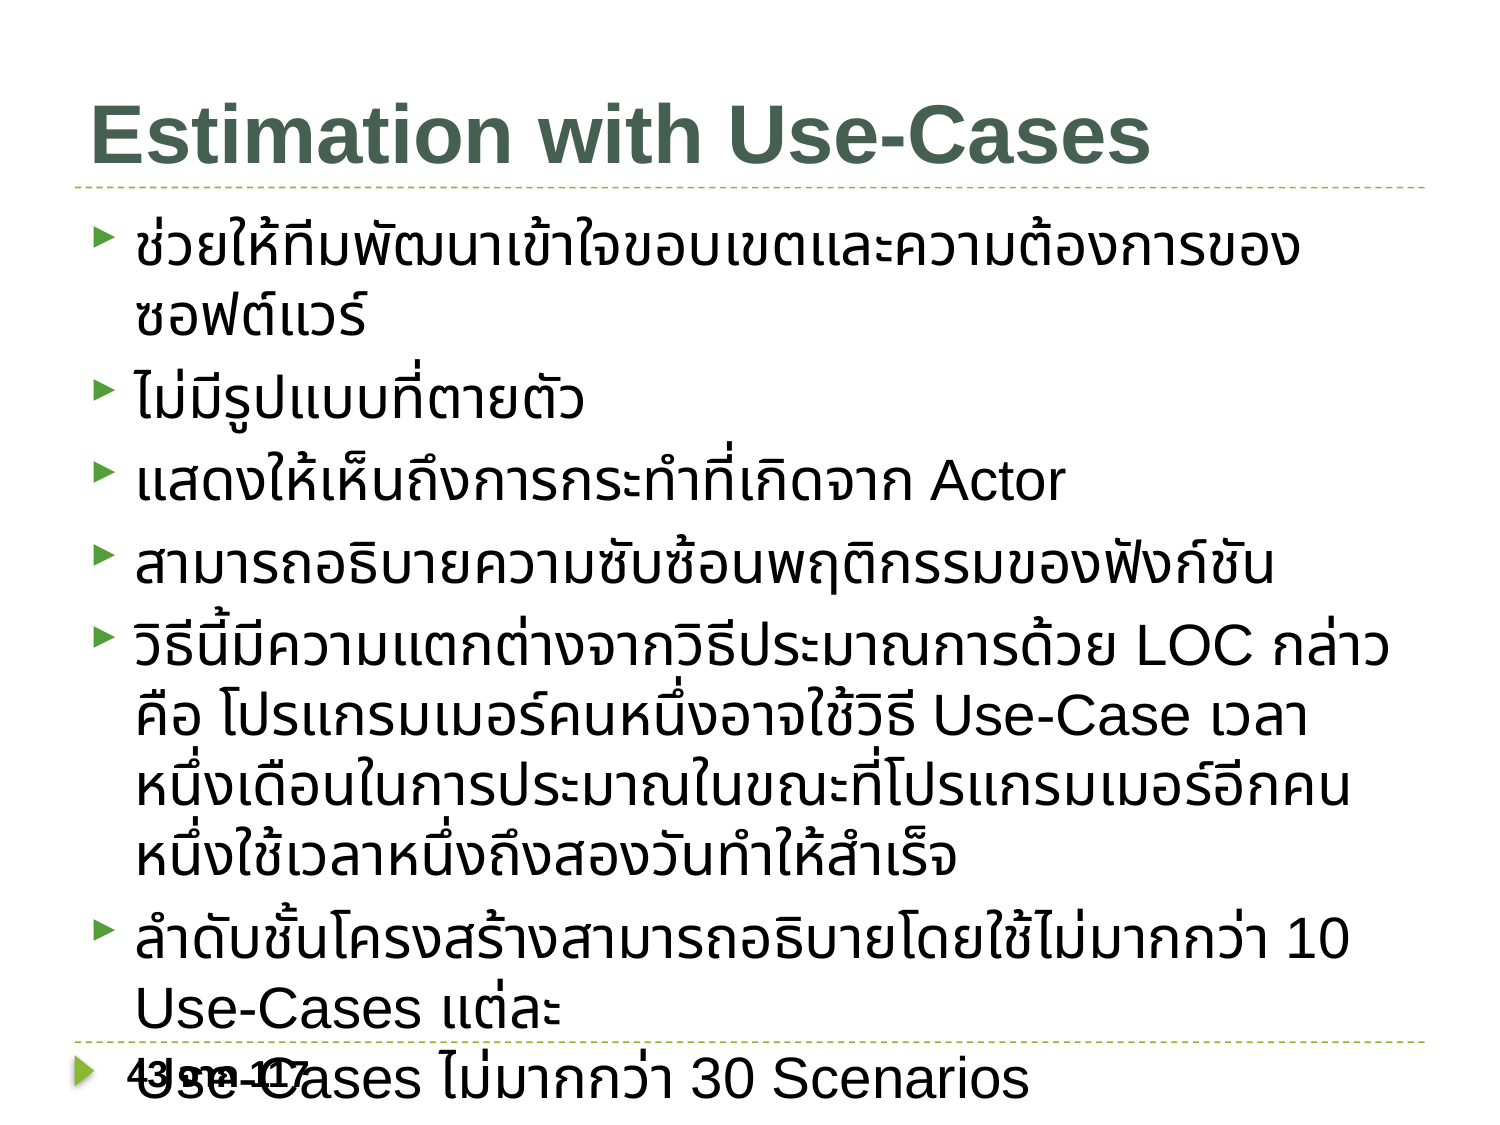

# Estimation with Use-Cases
ช่วยให้ทีมพัฒนาเข้าใจขอบเขตและความต้องการของซอฟต์แวร์
ไม่มีรูปแบบที่ตายตัว
แสดงให้เห็นถึงการกระทำที่เกิดจาก Actor
สามารถอธิบายความซับซ้อนพฤติกรรมของฟังก์ชัน
วิธีนี้มีความแตกต่างจากวิธีประมาณการด้วย LOC กล่าวคือ โปรแกรมเมอร์คนหนึ่งอาจใช้วิธี Use-Case เวลาหนึ่งเดือนในการประมาณในขณะที่โปรแกรมเมอร์อีกคนหนึ่งใช้เวลาหนึ่งถึงสองวันทำให้สำเร็จ
ลำดับชั้นโครงสร้างสามารถอธิบายโดยใช้ไม่มากกว่า 10 Use-Cases แต่ละ
Use-Cases ไม่มากกว่า 30 Scenarios

43 จาก 117